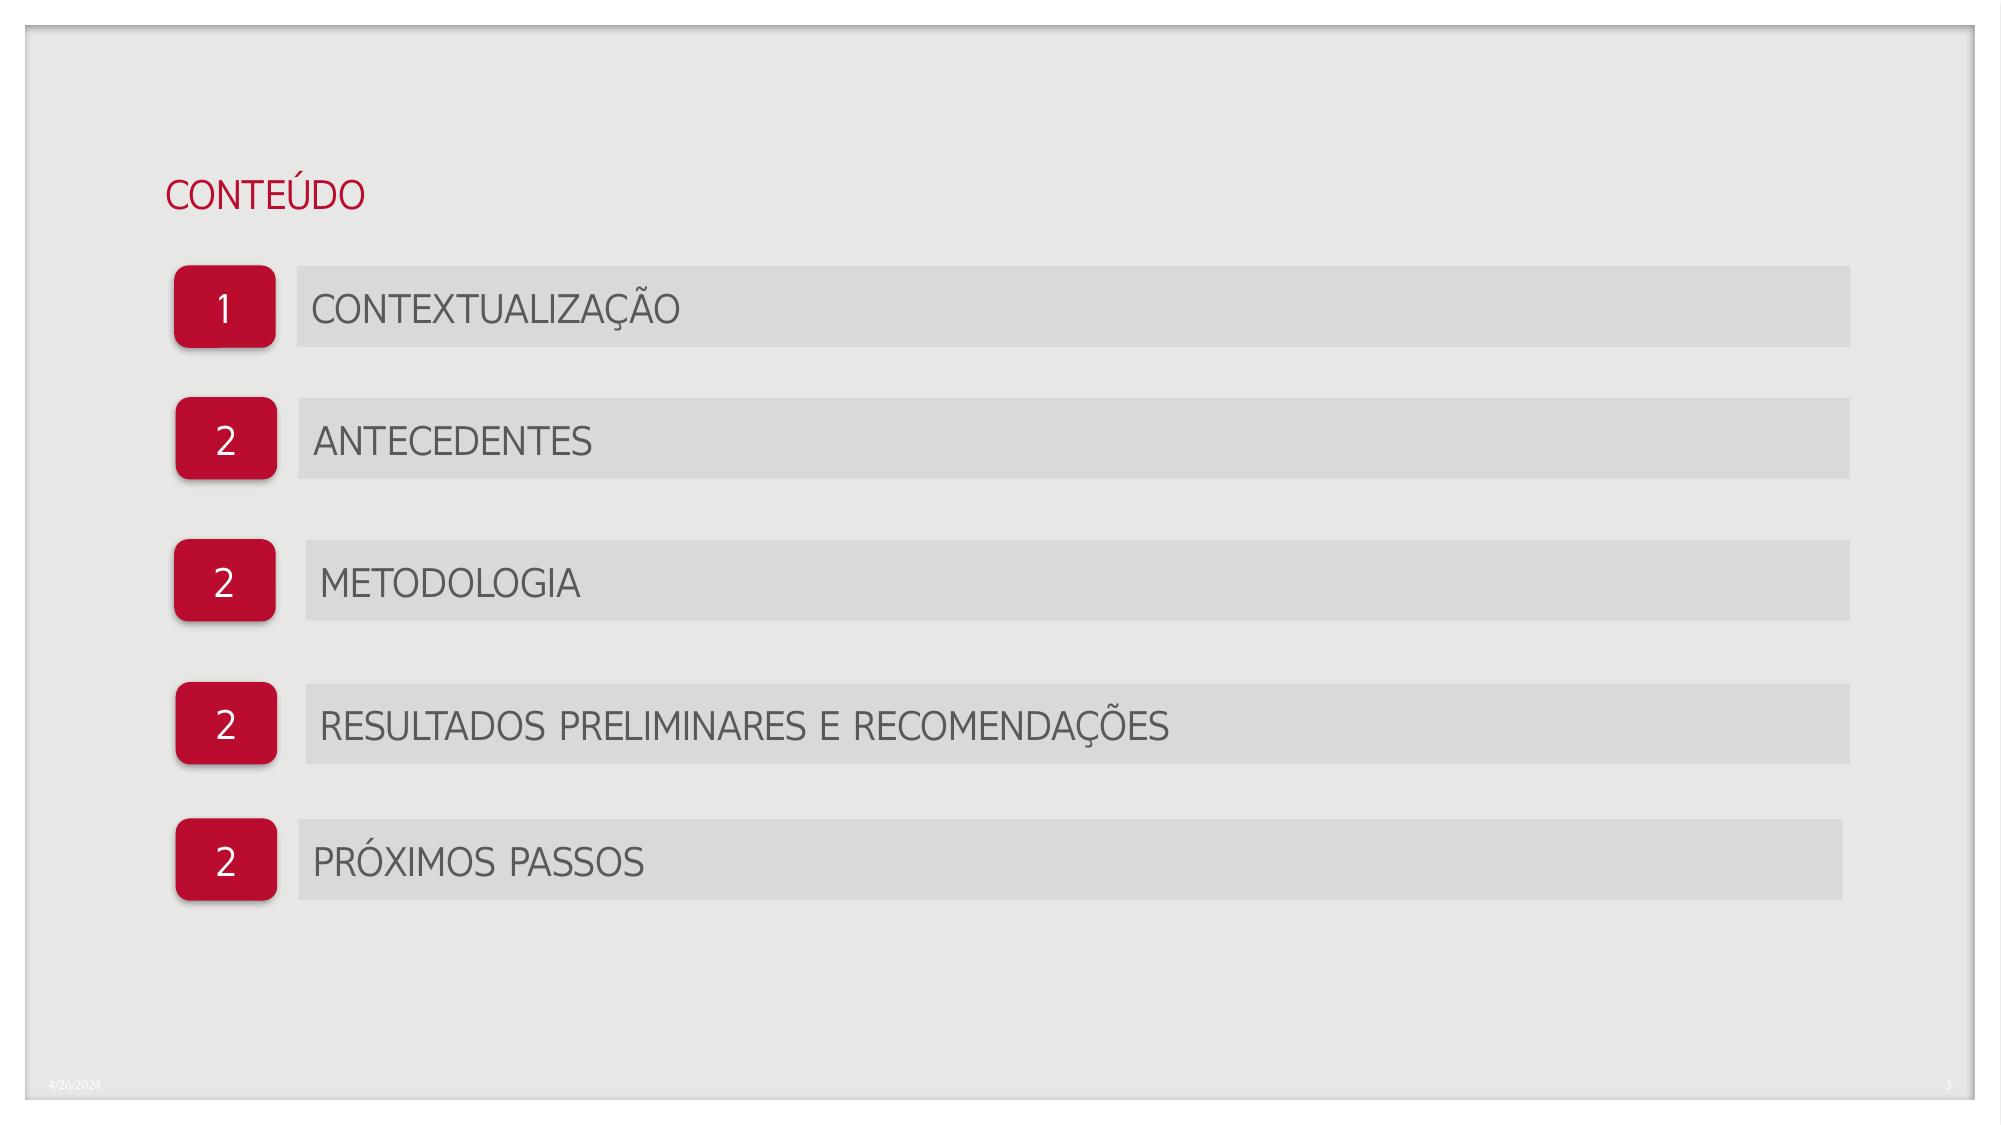

# CONTEÚDO
1
CONTEXTUALIZAÇÃO
2
ANTECEDENTES
2
METODOLOGIA
2
RESULTADOS PRELIMINARES E RECOMENDAÇÕES

2
PRÓXIMOS PASSOS
4/26/2024
3
FOOTER GOES HERE